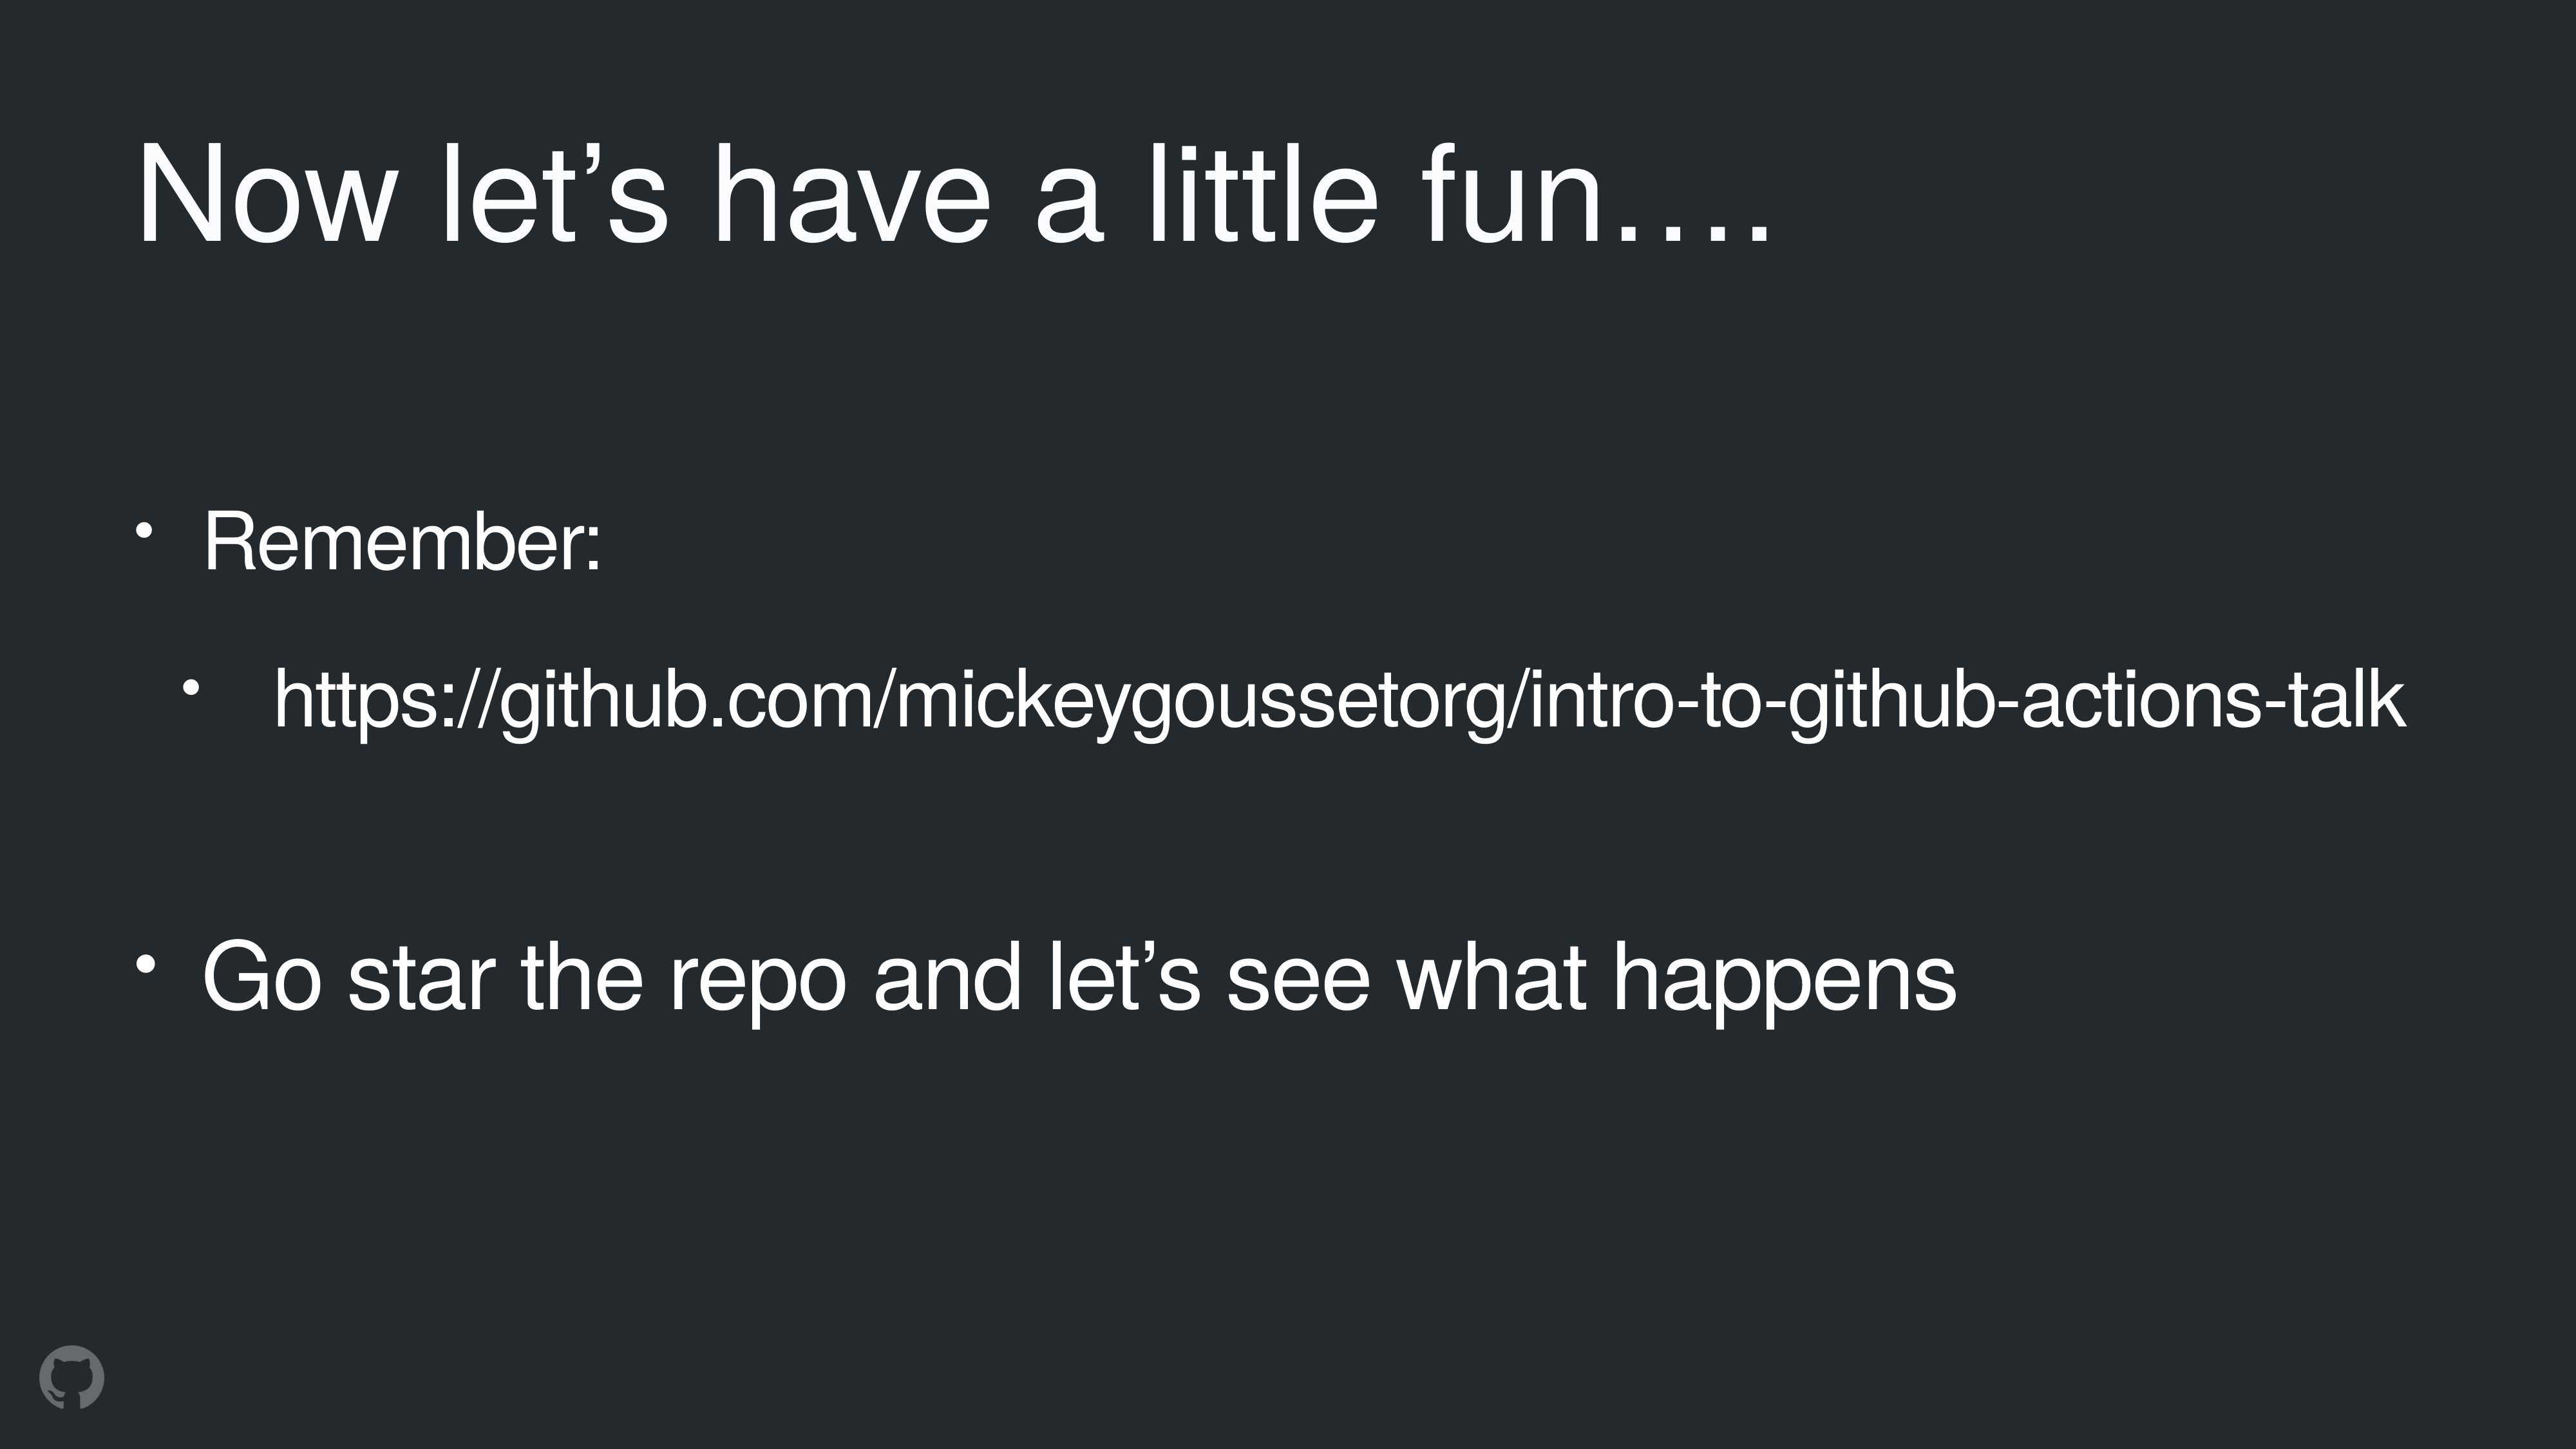

# Now let’s have a little fun….
Remember:
https://github.com/mickeygoussetorg/intro-to-github-actions-talk
Go star the repo and let’s see what happens